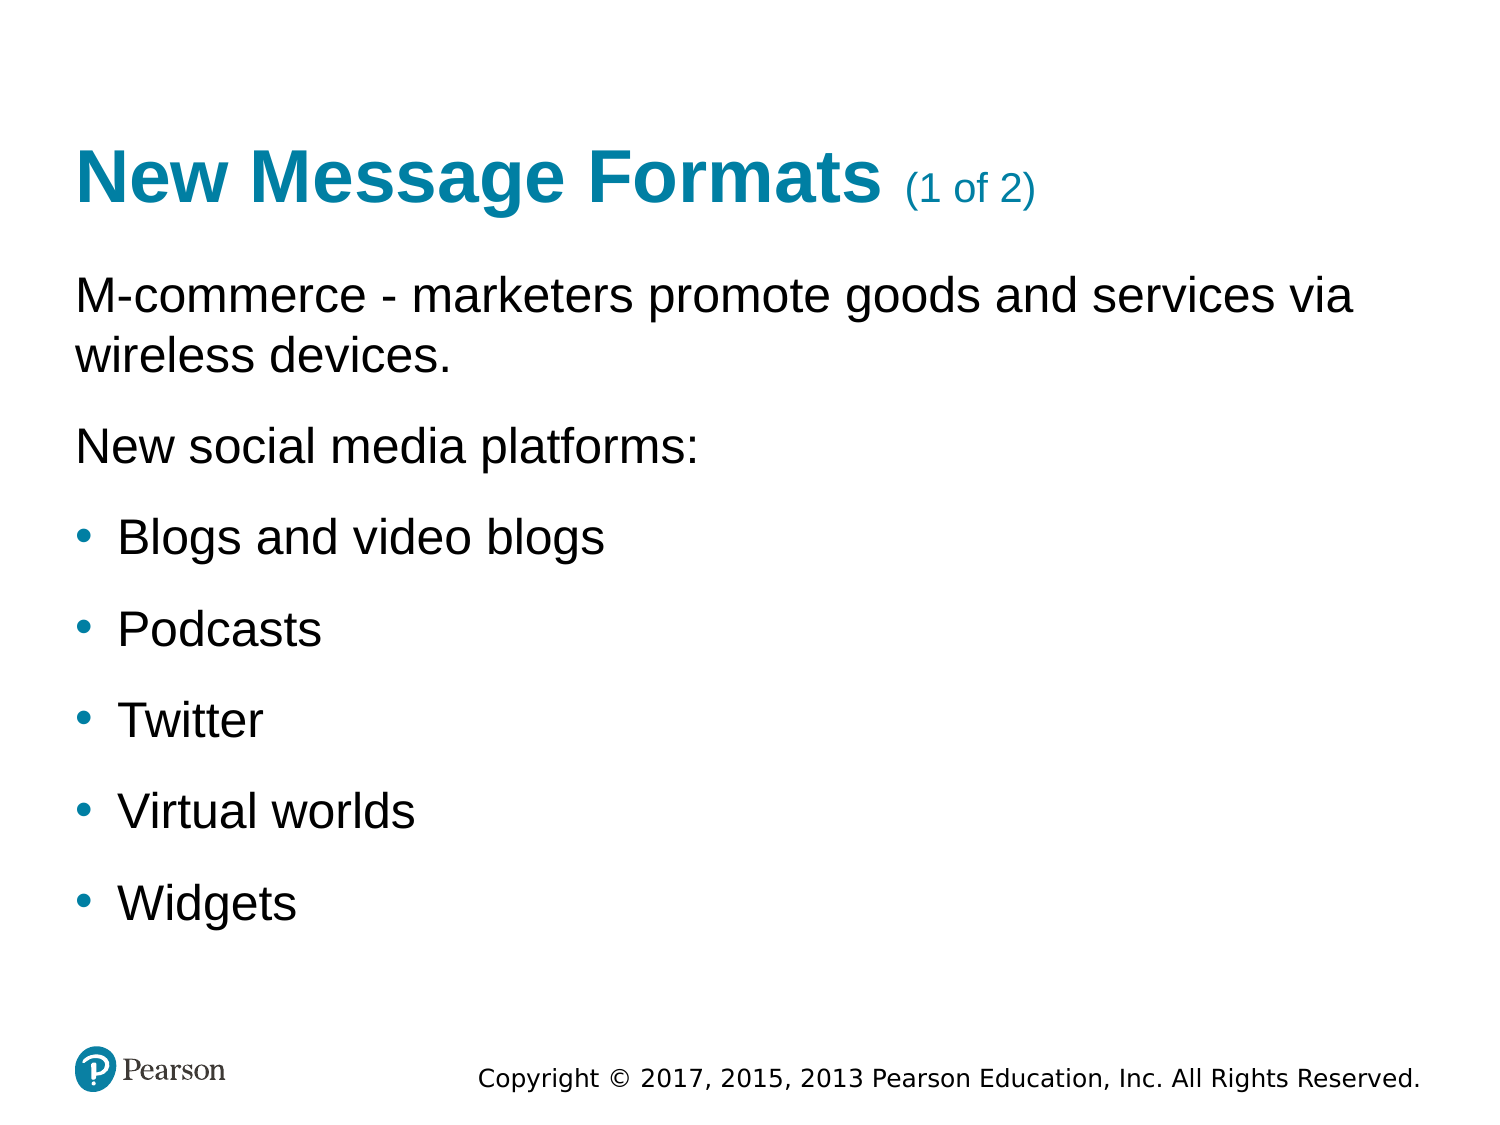

# New Message Formats (1 of 2)
M-commerce - marketers promote goods and services via wireless devices.
New social media platforms:
Blogs and video blogs
Podcasts
Twitter
Virtual worlds
Widgets